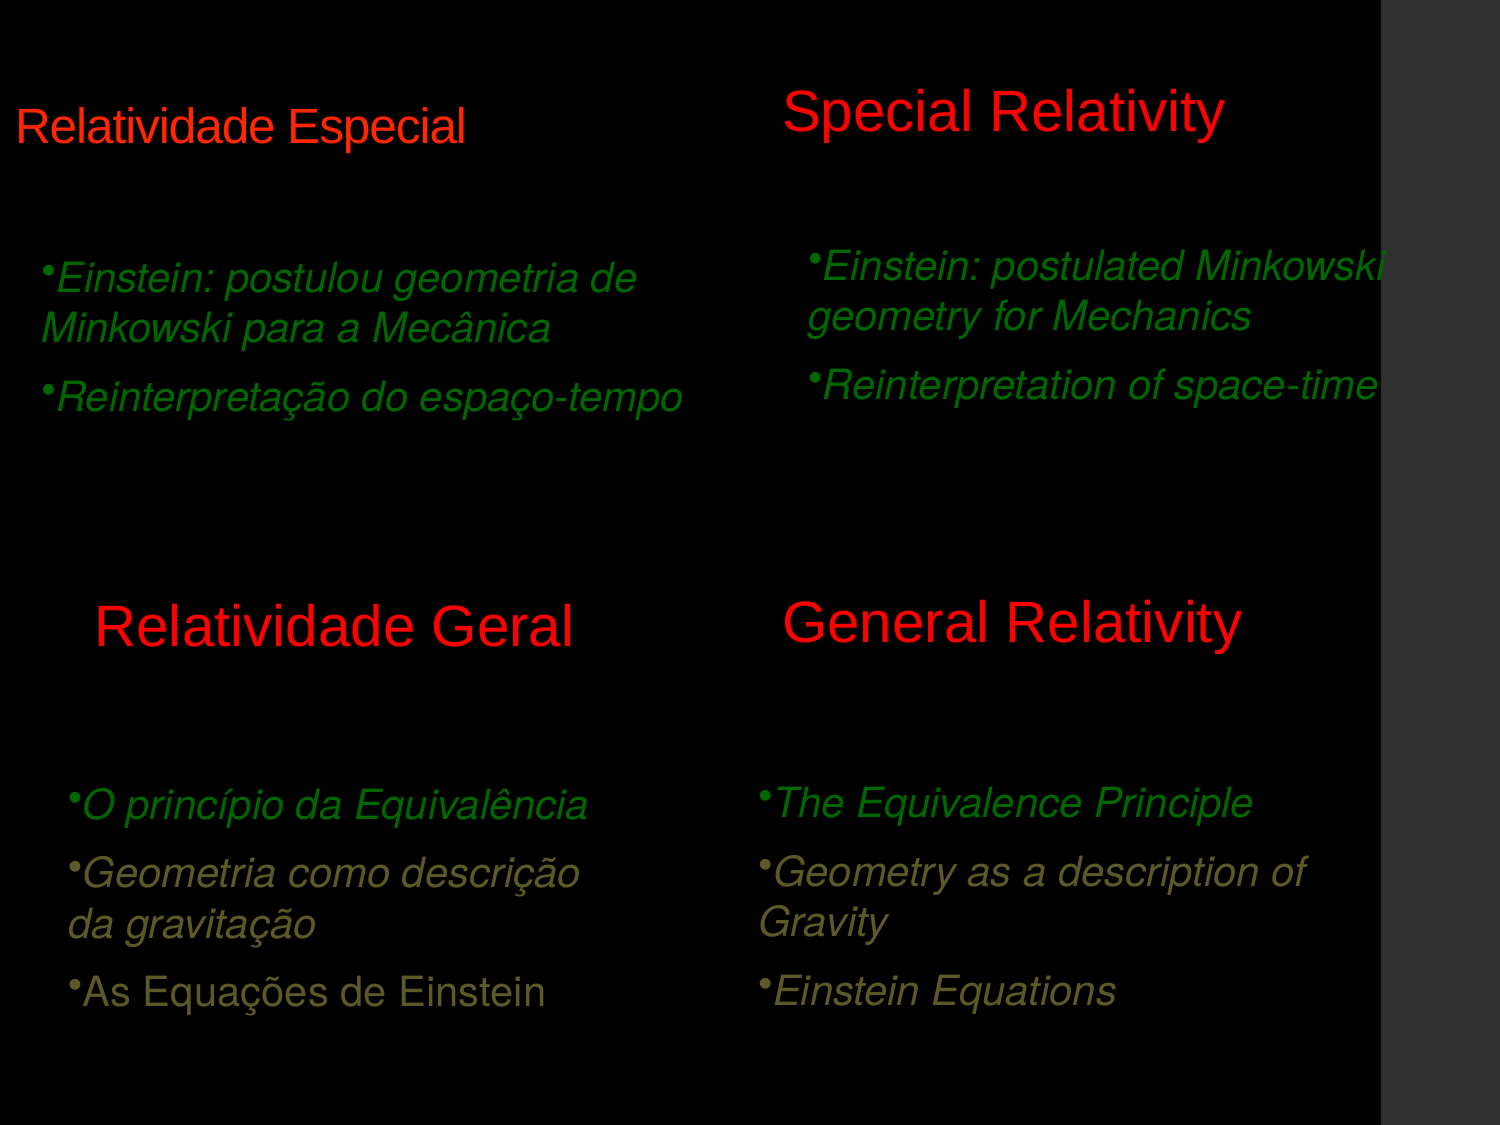

Relatividade Especial
Special Relativity
Einstein: postulated Minkowski geometry for Mechanics
Reinterpretation of space-time
Einstein: postulou geometria de Minkowski para a Mecânica
Reinterpretação do espaço-tempo
General Relativity
Relatividade Geral
The Equivalence Principle
Geometry as a description of Gravity
Einstein Equations
O princípio da Equivalência
Geometria como descrição da gravitação
As Equações de Einstein